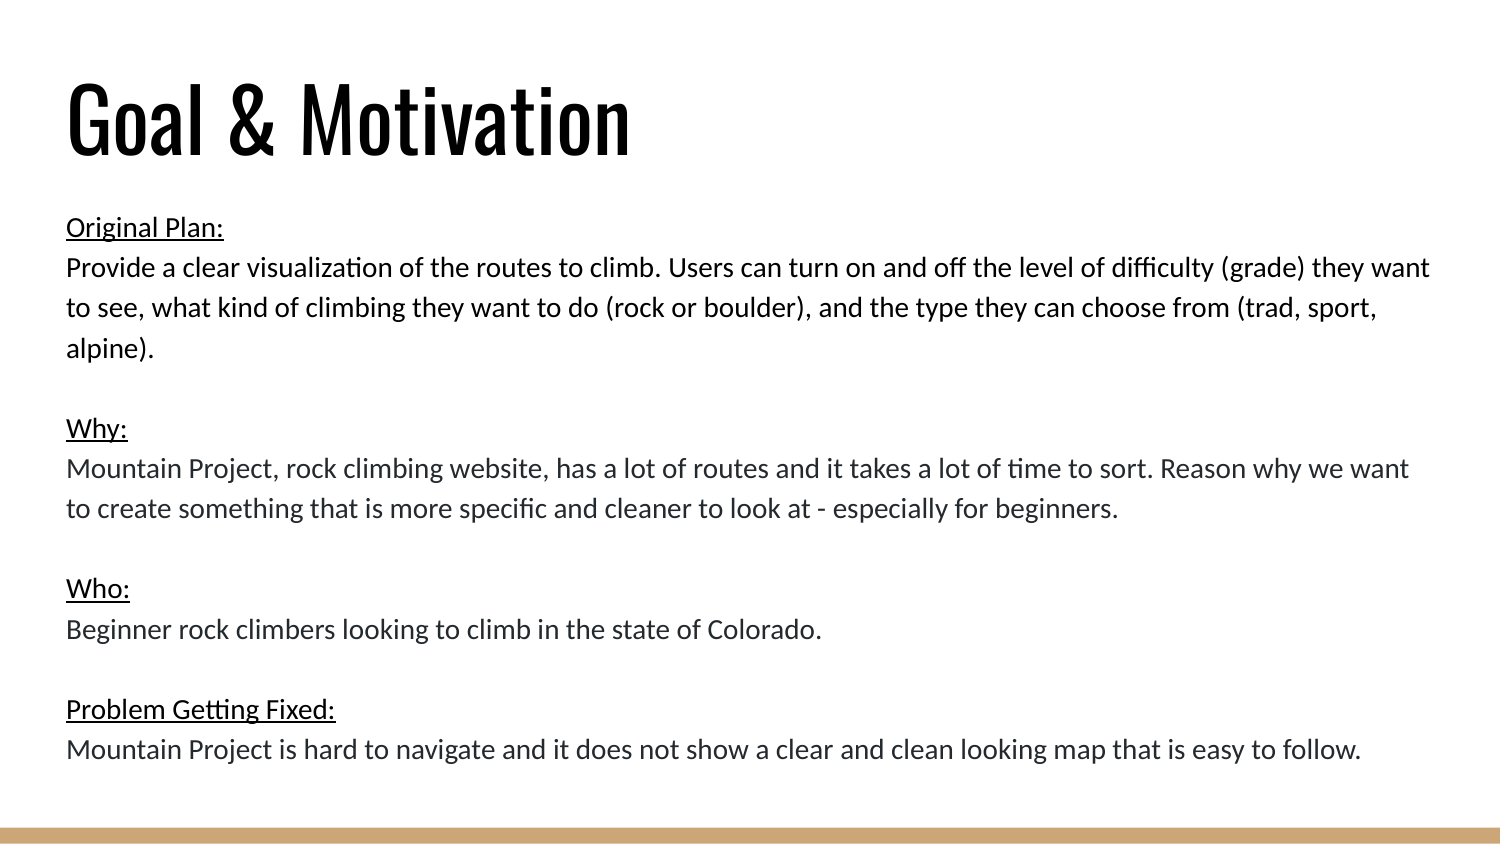

# Goal & Motivation
Original Plan:
Provide a clear visualization of the routes to climb. Users can turn on and off the level of difficulty (grade) they want to see, what kind of climbing they want to do (rock or boulder), and the type they can choose from (trad, sport, alpine).

Why:
Mountain Project, rock climbing website, has a lot of routes and it takes a lot of time to sort. Reason why we want to create something that is more specific and cleaner to look at - especially for beginners.

Who:
Beginner rock climbers looking to climb in the state of Colorado.

Problem Getting Fixed:
Mountain Project is hard to navigate and it does not show a clear and clean looking map that is easy to follow.